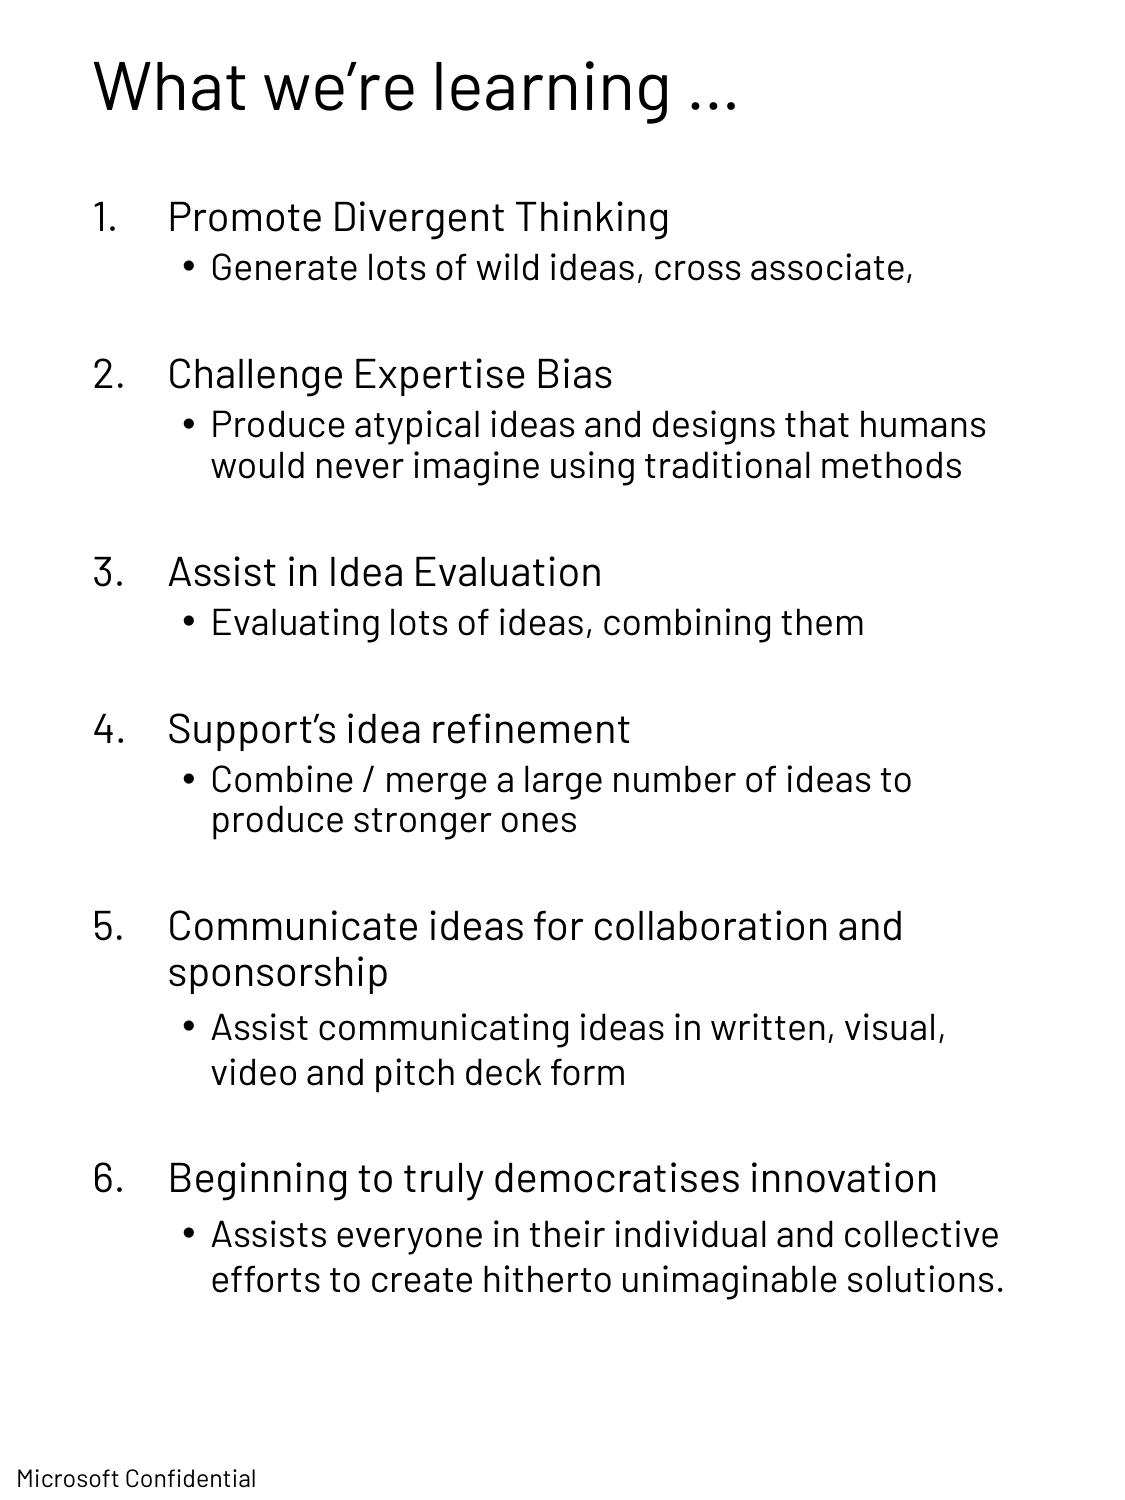

# What we’re learning …
Promote Divergent Thinking
Generate lots of wild ideas, cross associate,

Challenge Expertise Bias
Produce atypical ideas and designs that humans would never imagine using traditional methods

Assist in Idea Evaluation
Evaluating lots of ideas, combining them

Support’s idea refinement
Combine / merge a large number of ideas to produce stronger ones

Communicate ideas for collaboration and sponsorship
Assist communicating ideas in written, visual, video and pitch deck form

Beginning to truly democratises innovation
Assists everyone in their individual and collective efforts to create hitherto unimaginable solutions.